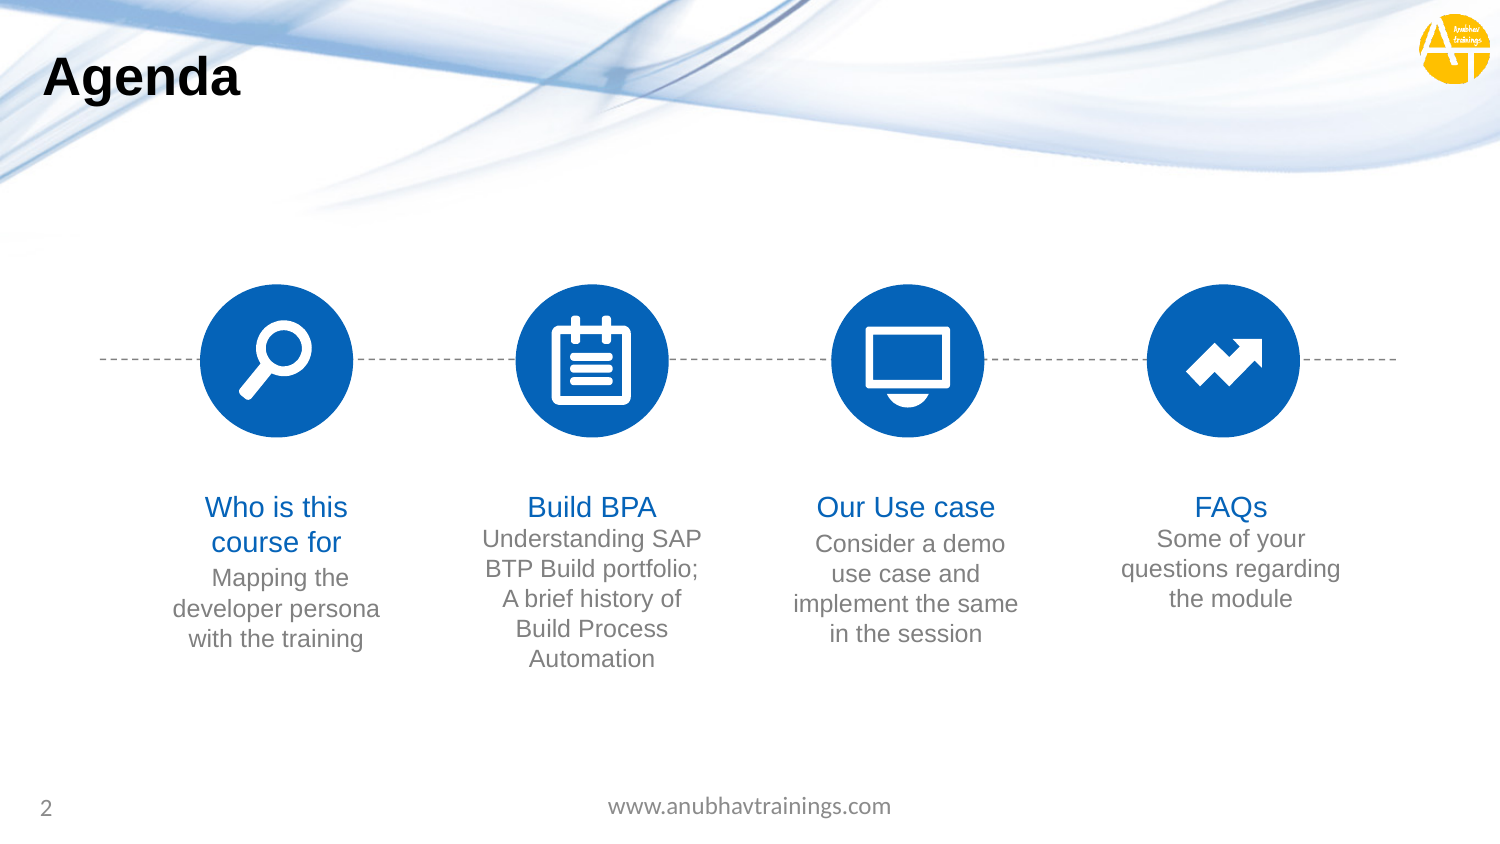

# Agenda

Who is this course for
 Mapping the developer persona with the training
Build BPA
Understanding SAP BTP Build portfolio; A brief history of Build Process Automation
Our Use case
 Consider a demo use case and implement the same in the session
FAQs
Some of your questions regarding the module
www.anubhavtrainings.com
2